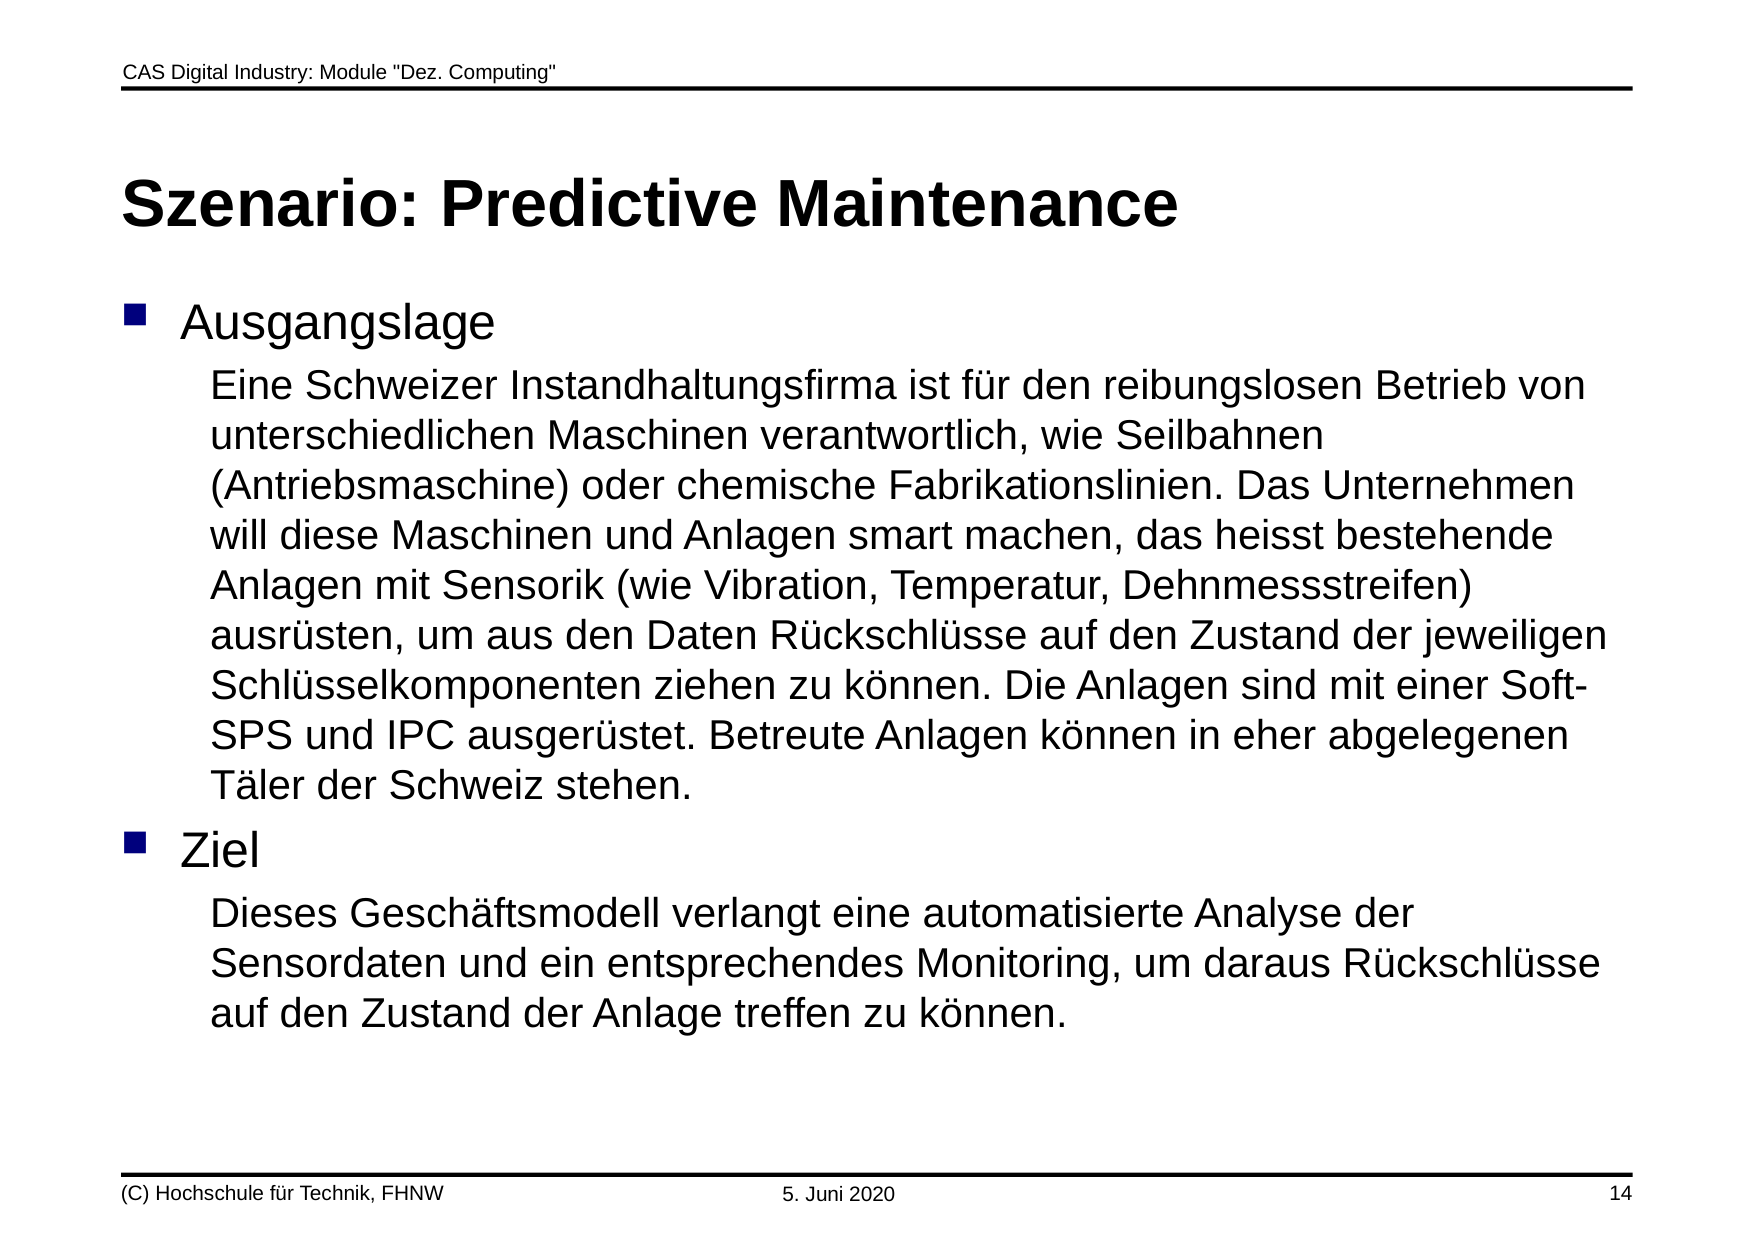

# Szenario: Predictive Maintenance
Ausgangslage
Eine Schweizer Instandhaltungsfirma ist für den reibungslosen Betrieb von unterschiedlichen Maschinen verantwortlich, wie Seilbahnen (Antriebsmaschine) oder chemische Fabrikationslinien. Das Unternehmen will diese Maschinen und Anlagen smart machen, das heisst bestehende Anlagen mit Sensorik (wie Vibration, Temperatur, Dehnmessstreifen) ausrüsten, um aus den Daten Rückschlüsse auf den Zustand der jeweiligen Schlüsselkomponenten ziehen zu können. Die Anlagen sind mit einer Soft-SPS und IPC ausgerüstet. Betreute Anlagen können in eher abgelegenen Täler der Schweiz stehen.
Ziel
Dieses Geschäftsmodell verlangt eine automatisierte Analyse der Sensordaten und ein entsprechendes Monitoring, um daraus Rückschlüsse auf den Zustand der Anlage treffen zu können.
(C) Hochschule für Technik, FHNW
5. Juni 2020
14